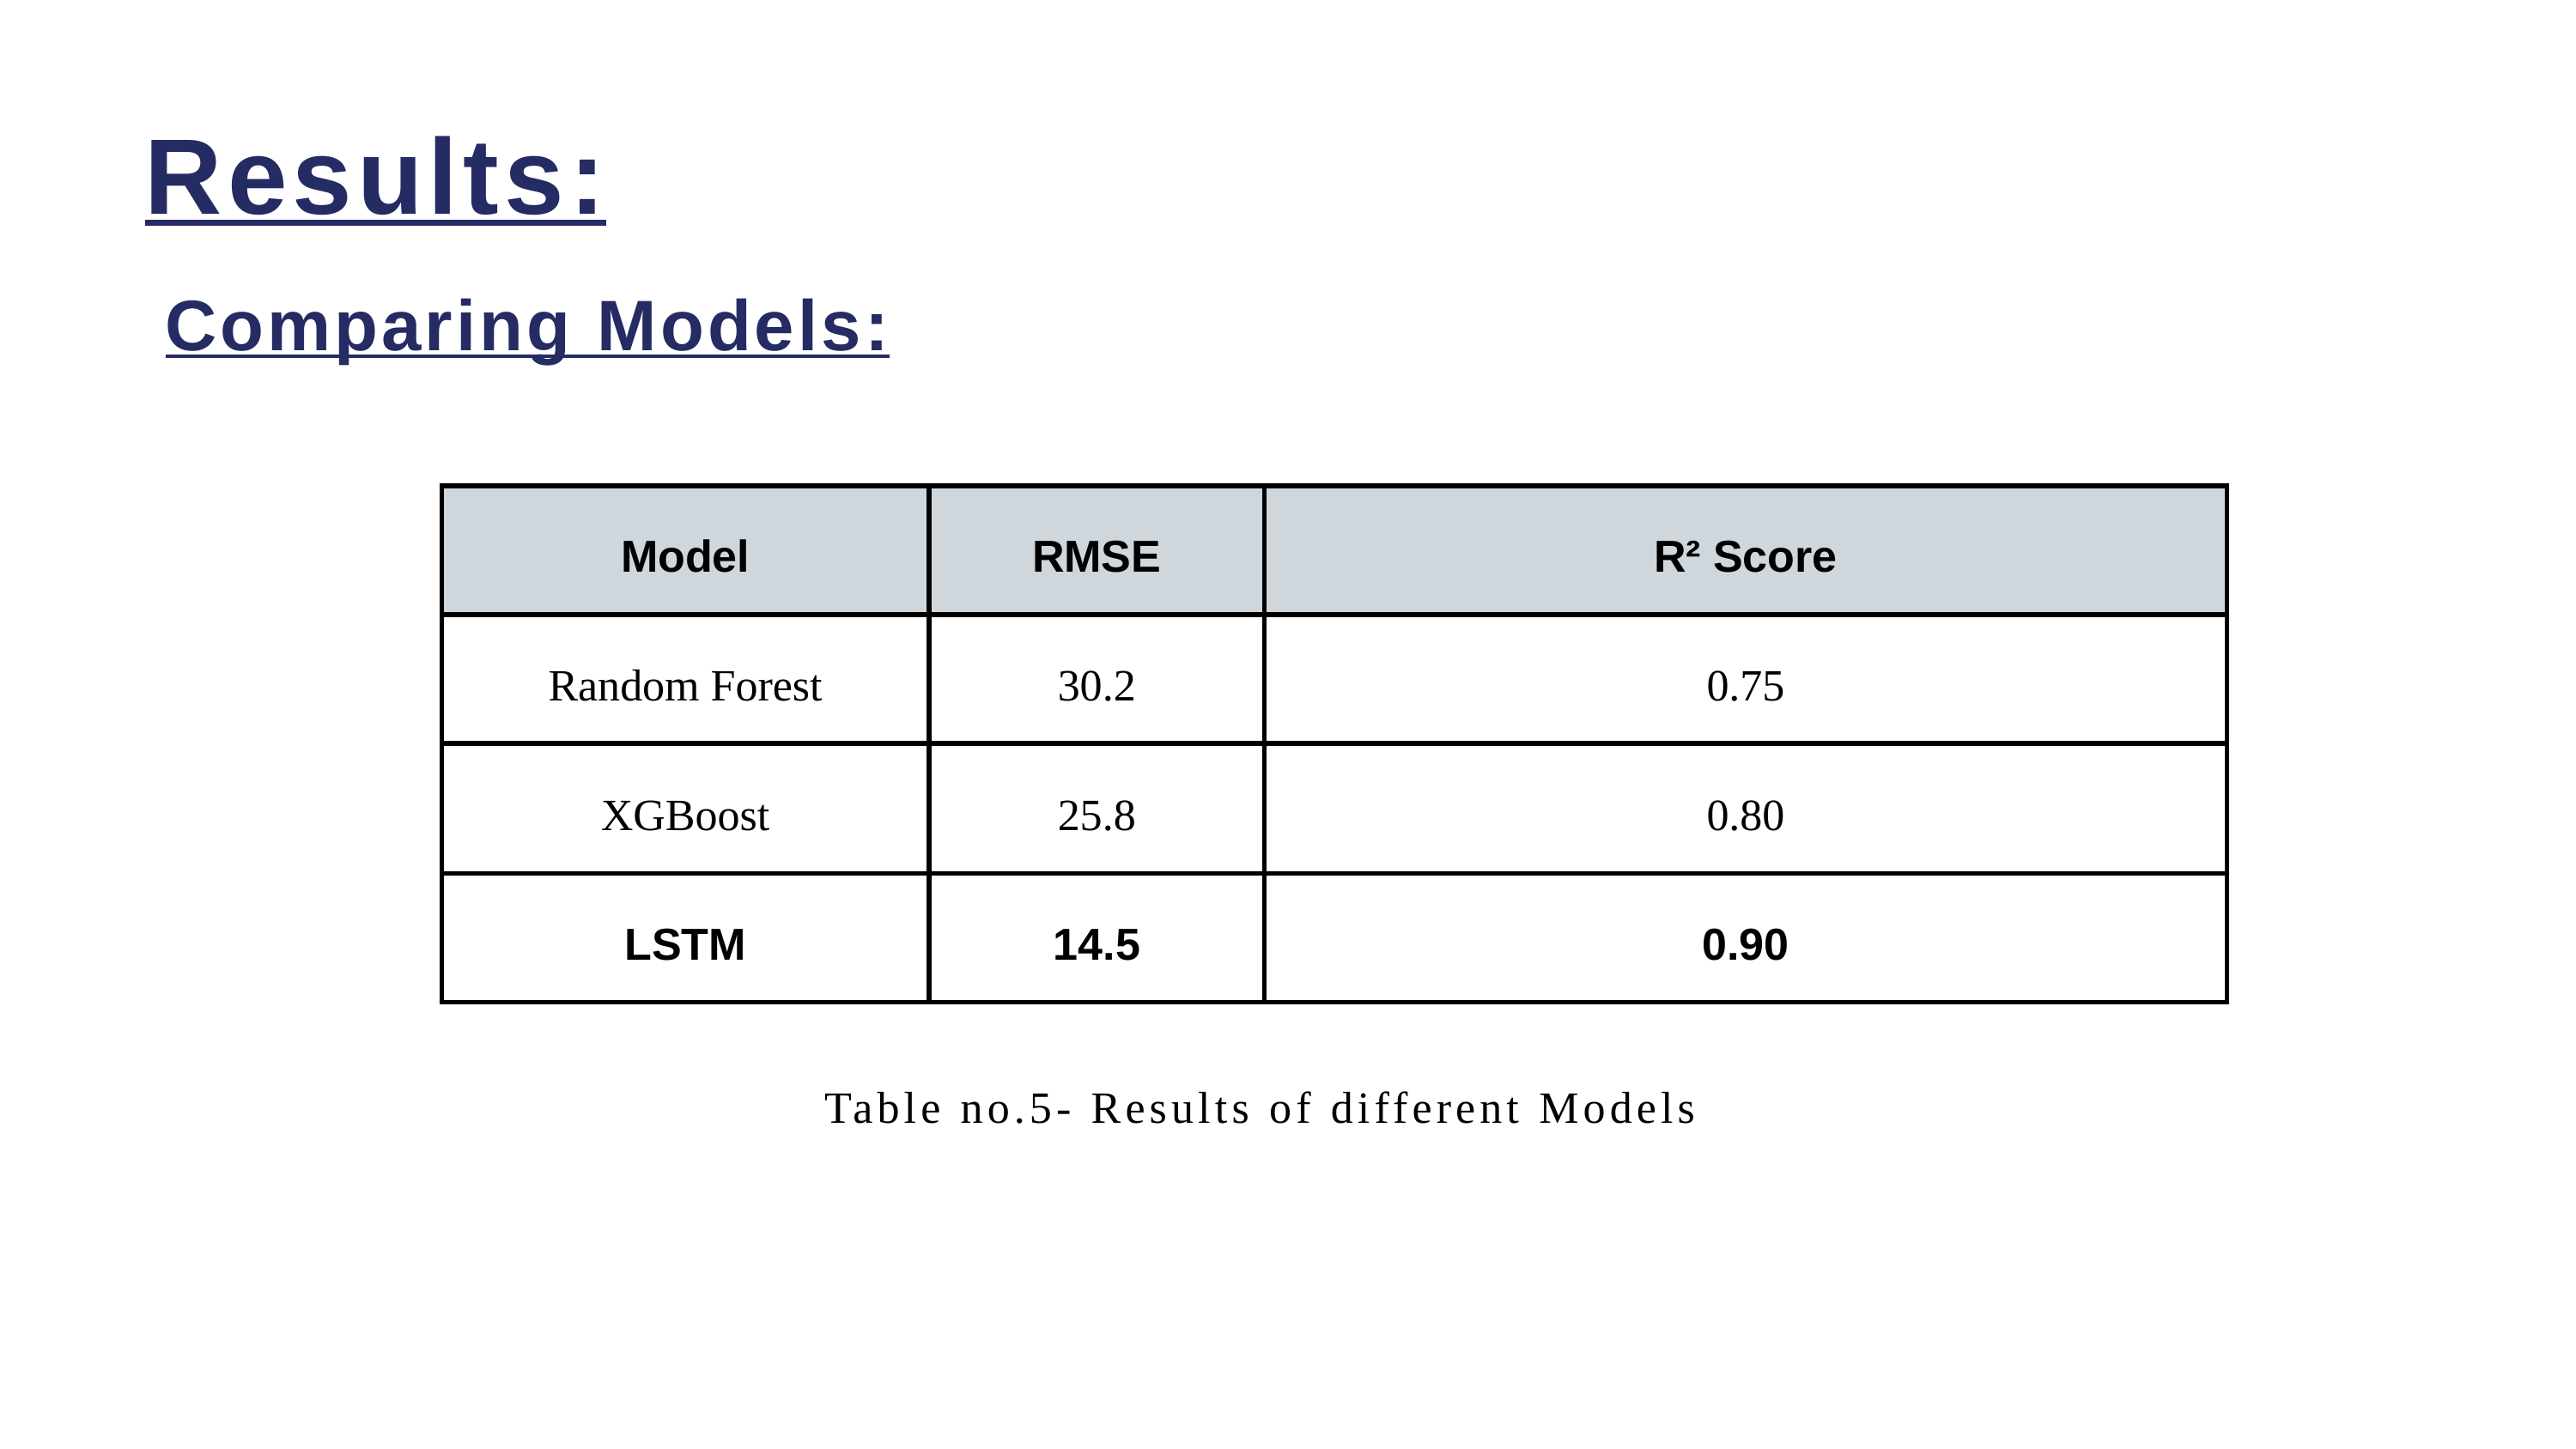

Results:
Comparing Models:
| Model | RMSE | R² Score |
| --- | --- | --- |
| Random Forest | 30.2 | 0.75 |
| XGBoost | 25.8 | 0.80 |
| LSTM | 14.5 | 0.90 |
Table no.5- Results of different Models